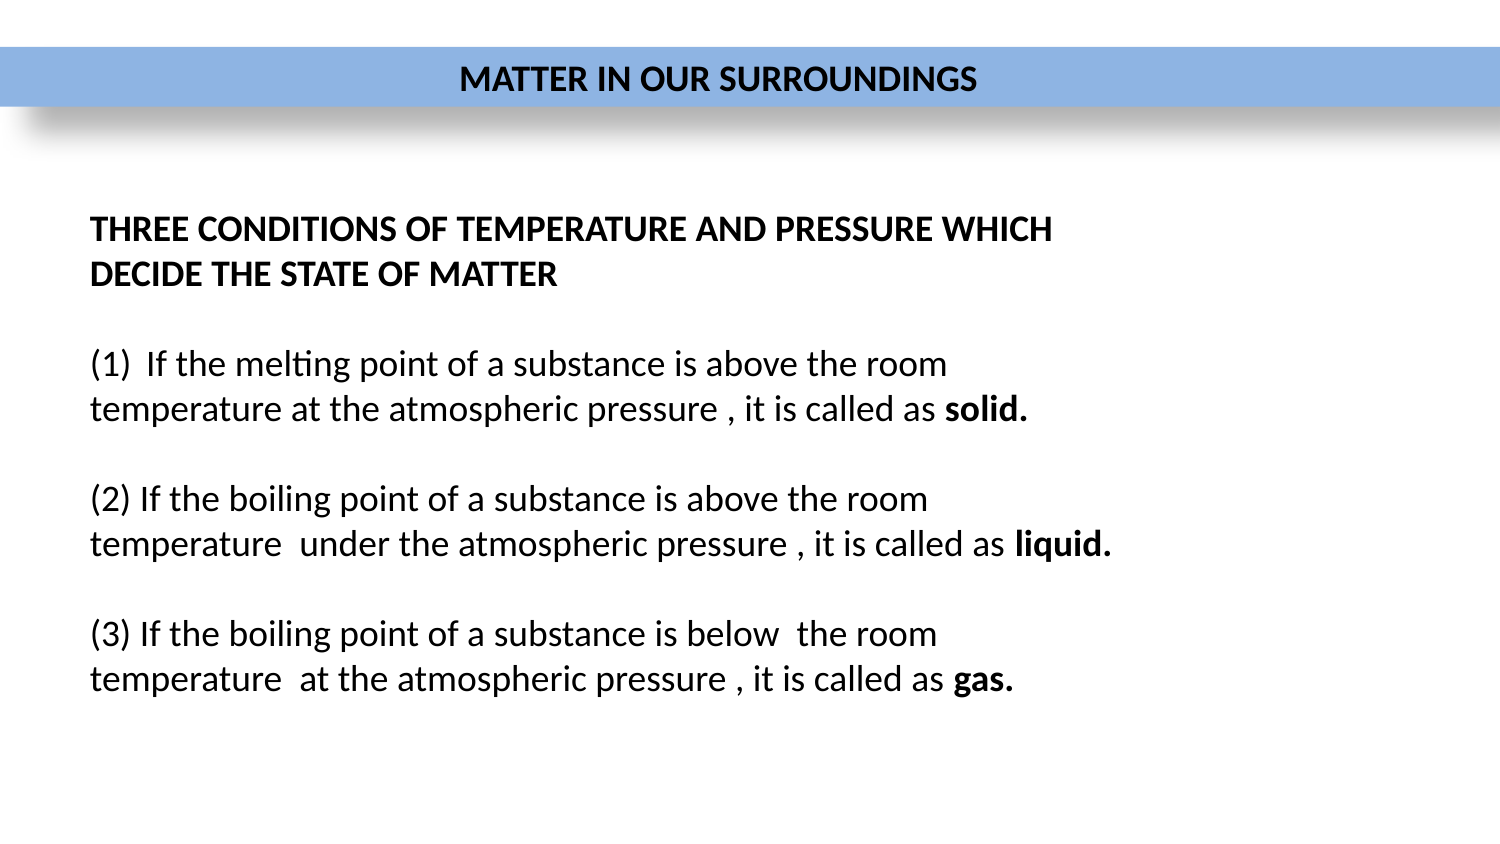

MATTER IN OUR SURROUNDINGS
THREE CONDITIONS OF TEMPERATURE AND PRESSURE WHICH
DECIDE THE STATE OF MATTER

If the melting point of a substance is above the room
temperature at the atmospheric pressure , it is called as solid.

(2) If the boiling point of a substance is above the room
temperature  under the atmospheric pressure , it is called as liquid.

(3) If the boiling point of a substance is below  the room
temperature  at the atmospheric pressure , it is called as gas.